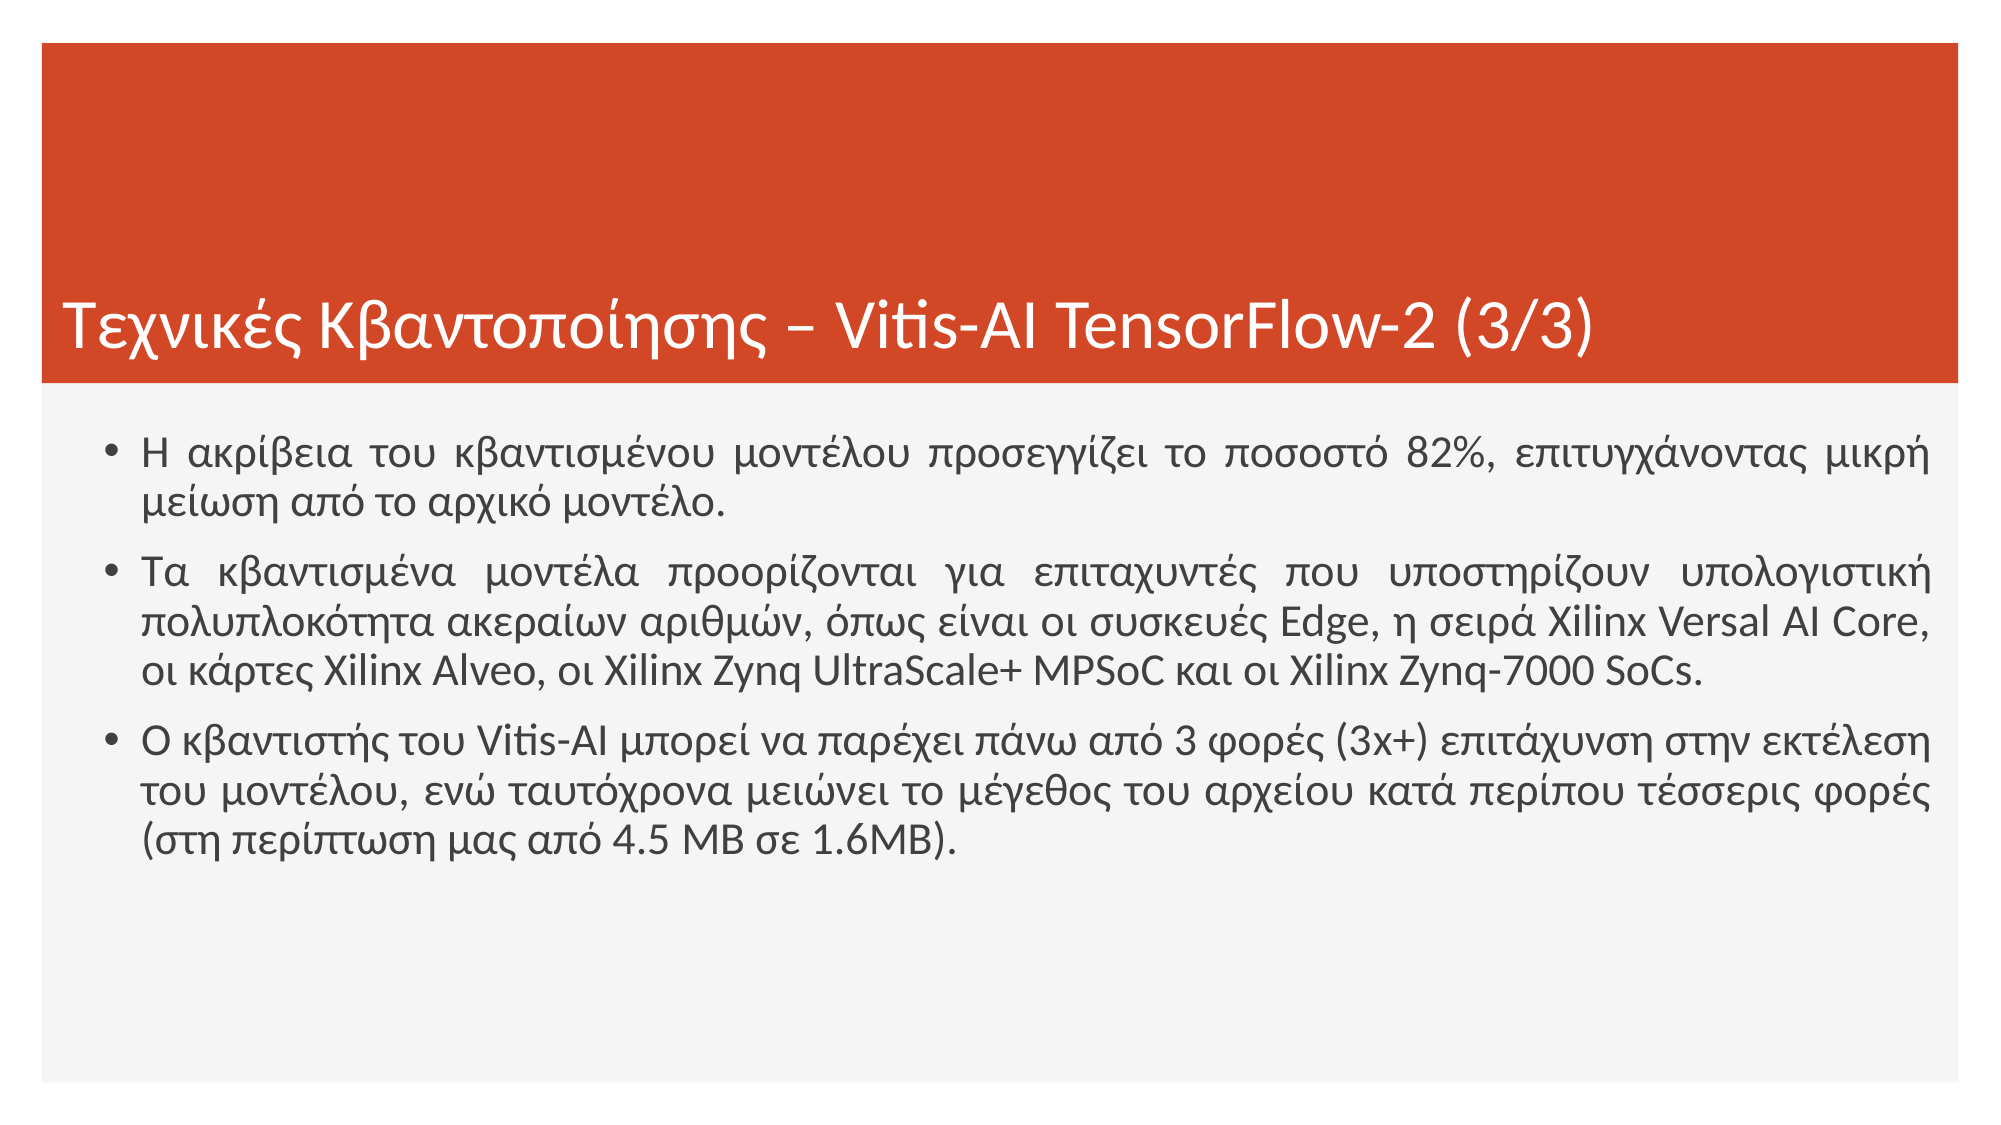

# Τεχνικές Κβαντοποίησης – Vitis-AI TensorFlow-2 (3/3)
H ακρίβεια του κβαντισμένου μοντέλου προσεγγίζει το ποσοστό 82%, επιτυγχάνοντας μικρή μείωση από το αρχικό μοντέλο.
Τα κβαντισμένα μοντέλα προορίζονται για επιταχυντές που υποστηρίζουν υπολογιστική πολυπλοκότητα ακεραίων αριθμών, όπως είναι οι συσκευές Edge, η σειρά Xilinx Versal AI Core, οι κάρτες Xilinx Alveo, οι Xilinx Zynq UltraScale+ MPSoC και οι Xilinx Zynq-7000 SoCs.
Ο κβαντιστής του Vitis-AI μπορεί να παρέχει πάνω από 3 φορές (3x+) επιτάχυνση στην εκτέλεση του μοντέλου, ενώ ταυτόχρονα μειώνει το μέγεθος του αρχείου κατά περίπου τέσσερις φορές (στη περίπτωση μας από 4.5 MB σε 1.6MB).